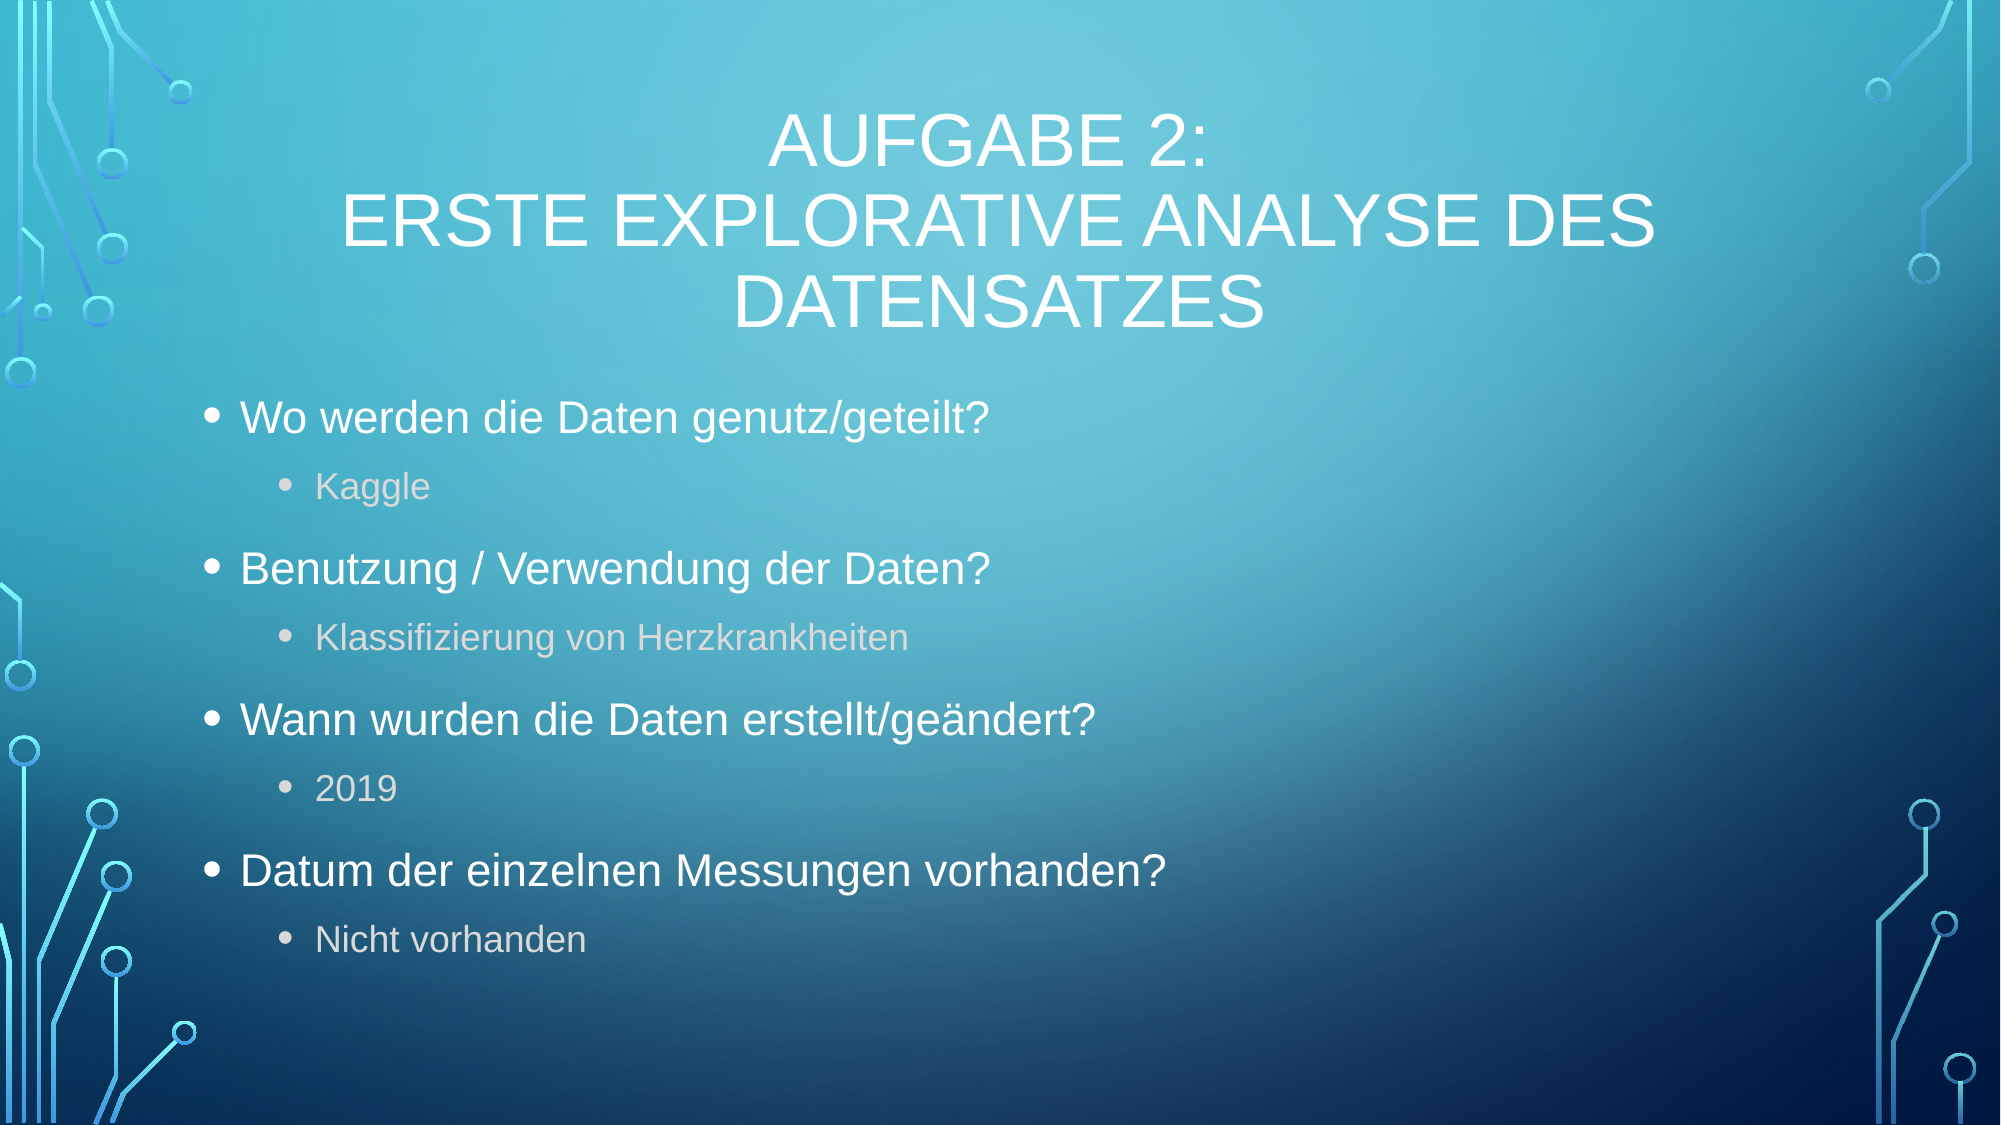

# Aufgabe 2: erste explorative analyse des datensatzes
Wo werden die Daten genutz/geteilt?
Kaggle
Benutzung / Verwendung der Daten?
Klassifizierung von Herzkrankheiten
Wann wurden die Daten erstellt/geändert?
2019
Datum der einzelnen Messungen vorhanden?
Nicht vorhanden